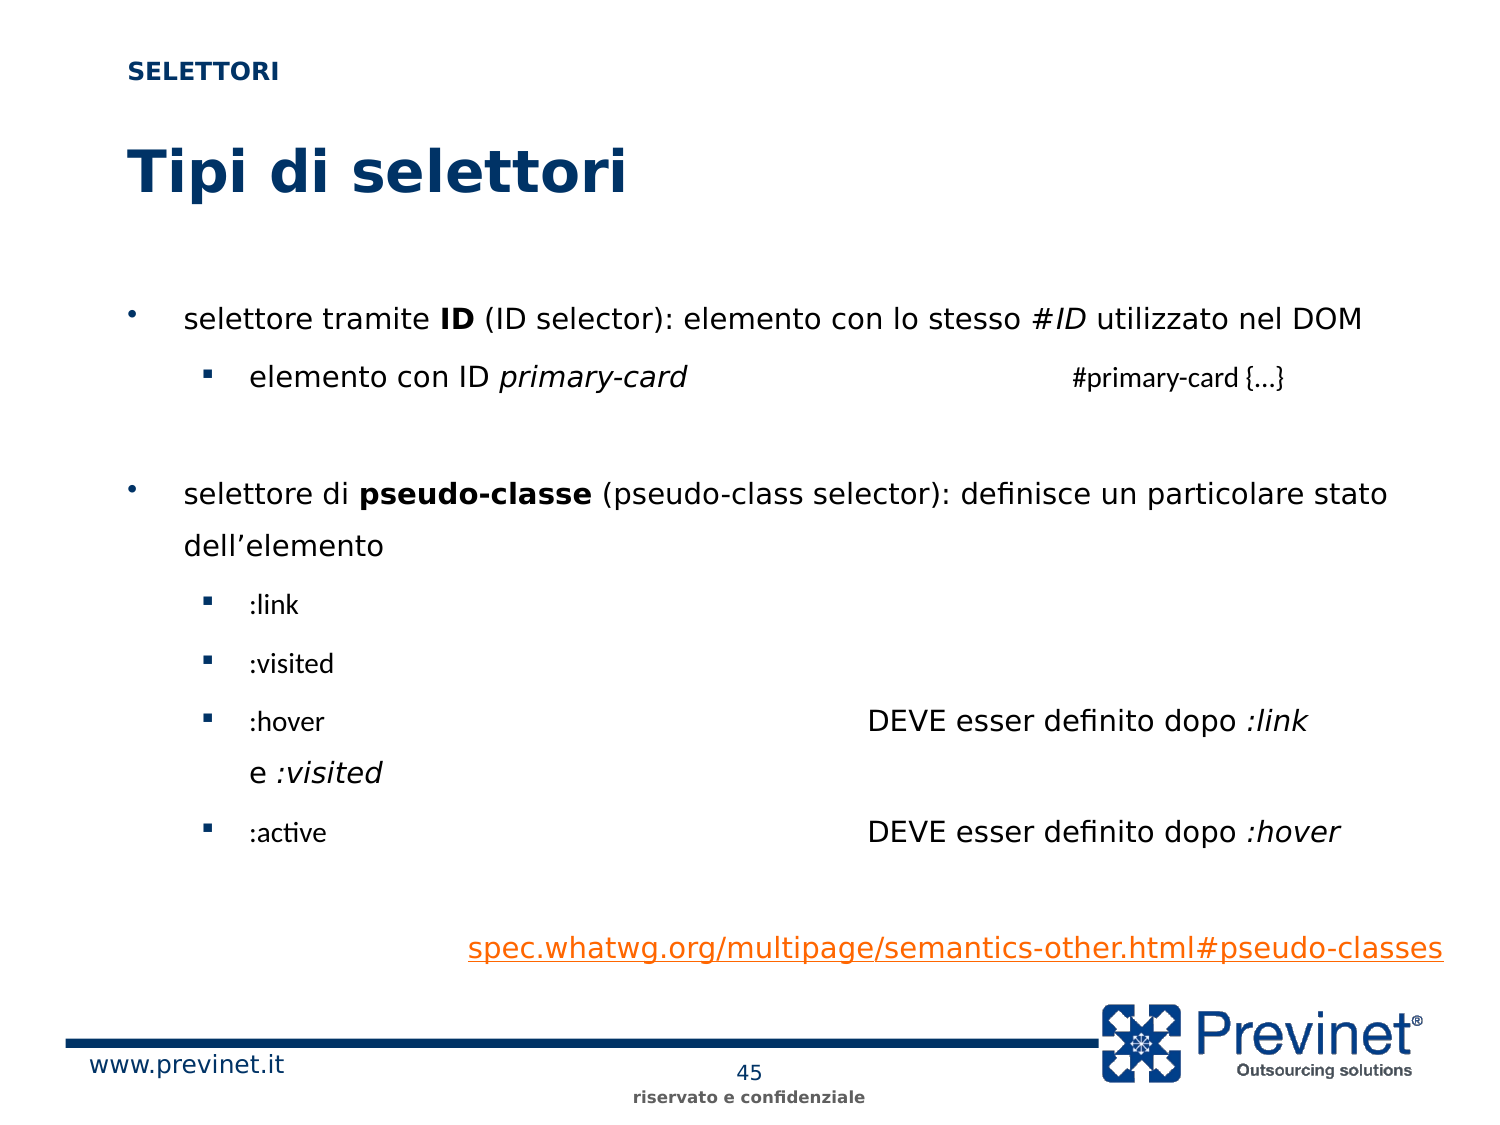

Selettori
# Tipi di selettori
selettore tramite ID (ID selector): elemento con lo stesso #ID utilizzato nel DOM
elemento con ID primary-card	#primary-card {…}

selettore di pseudo-classe (pseudo-class selector): definisce un particolare stato dell’elemento
:link
:visited
:hover	DEVE esser definito dopo :link e :visited
:active	DEVE esser definito dopo :hover

spec.whatwg.org/multipage/semantics-other.html#pseudo-classes